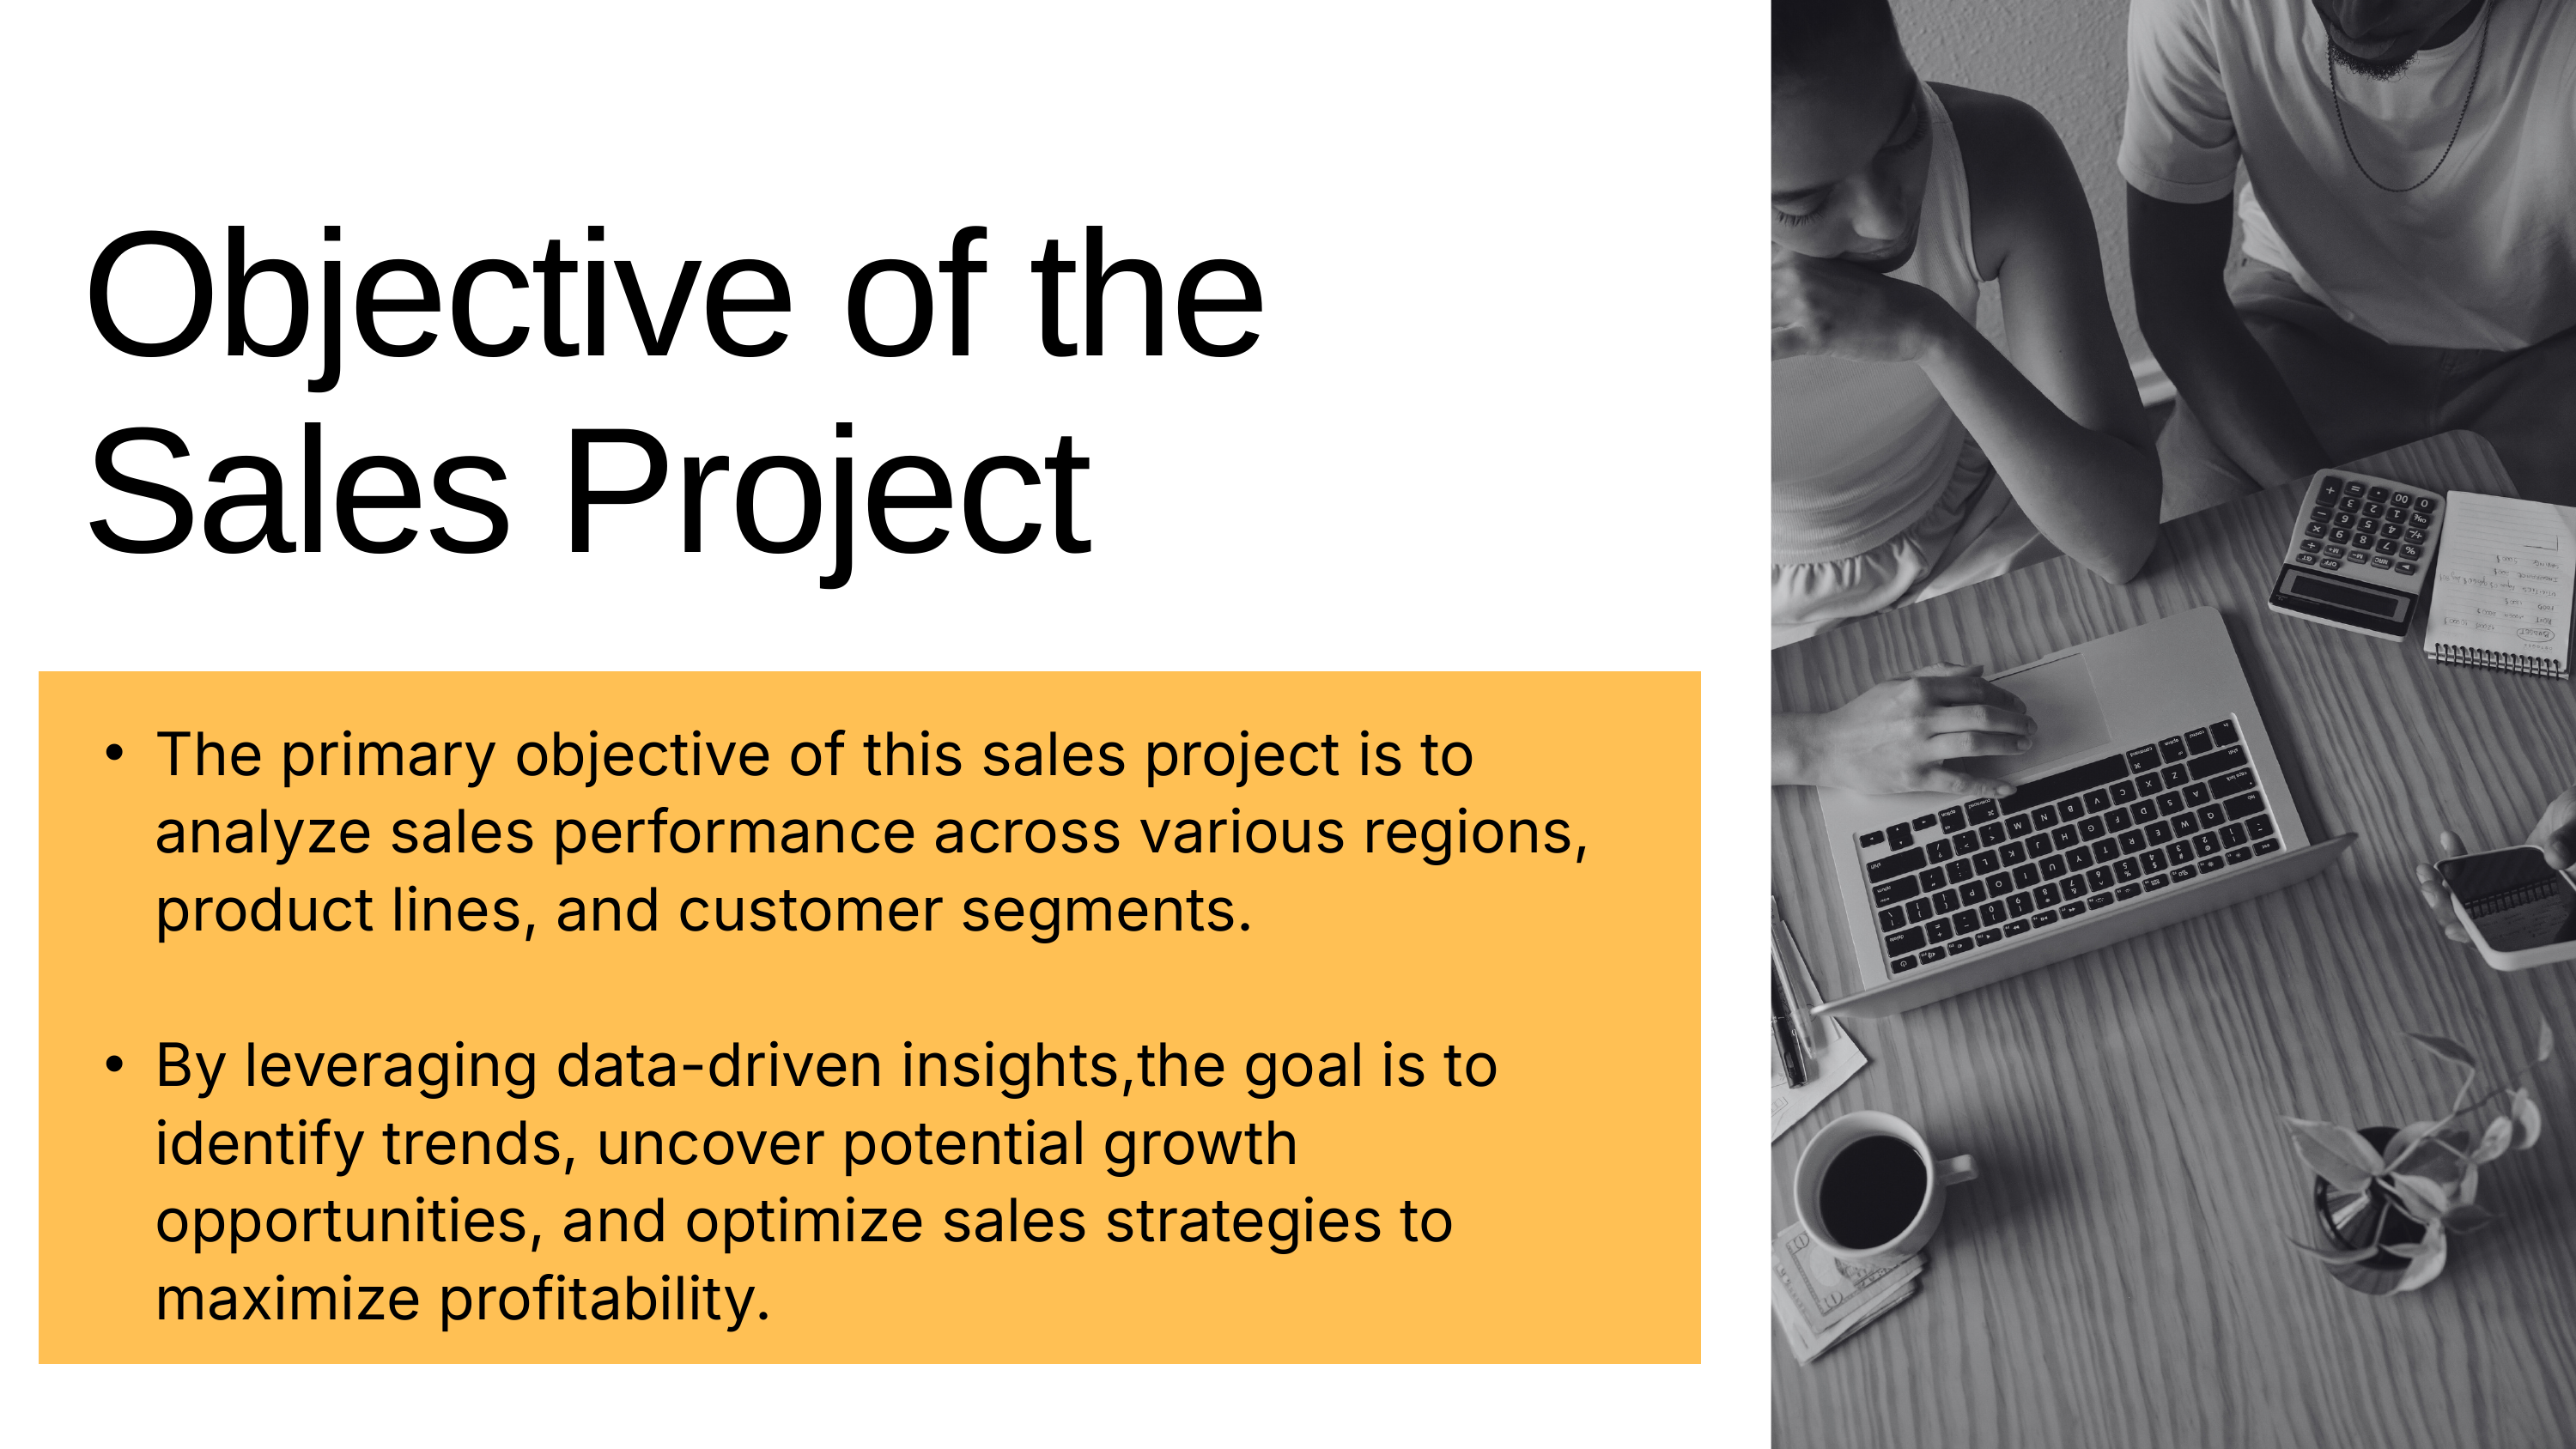

Objective of the Sales Project

The primary objective of this sales project is to analyze sales performance across various regions, product lines, and customer segments.

By leveraging data-driven insights,the goal is to identify trends, uncover potential growth opportunities, and optimize sales strategies to maximize profitability.